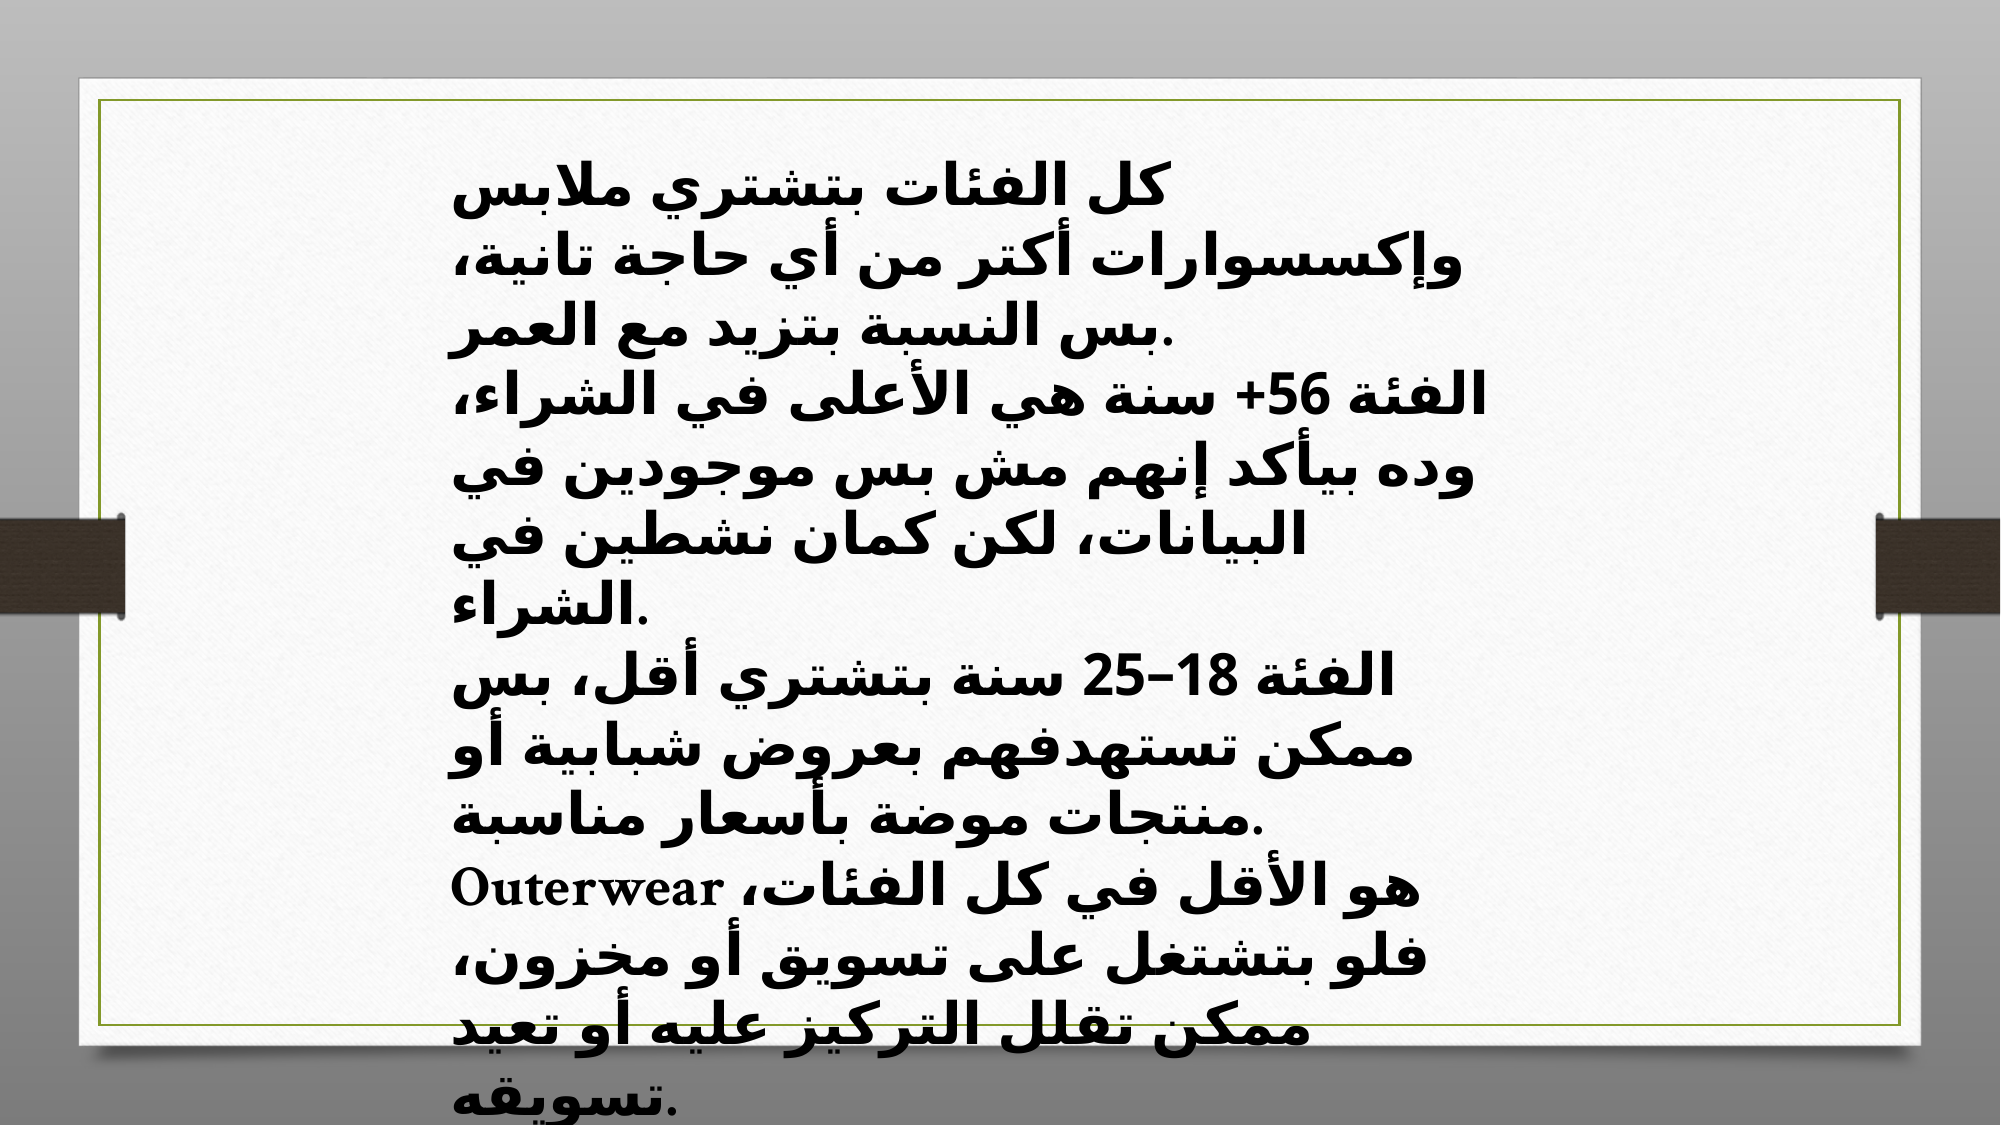

كل الفئات بتشتري ملابس وإكسسوارات أكتر من أي حاجة تانية، بس النسبة بتزيد مع العمر.
الفئة 56+ سنة هي الأعلى في الشراء، وده بيأكد إنهم مش بس موجودين في البيانات، لكن كمان نشطين في الشراء.
الفئة 18–25 سنة بتشتري أقل، بس ممكن تستهدفهم بعروض شبابية أو منتجات موضة بأسعار مناسبة.
Outerwear هو الأقل في كل الفئات، فلو بتشتغل على تسويق أو مخزون، ممكن تقلل التركيز عليه أو تعيد تسويقه.